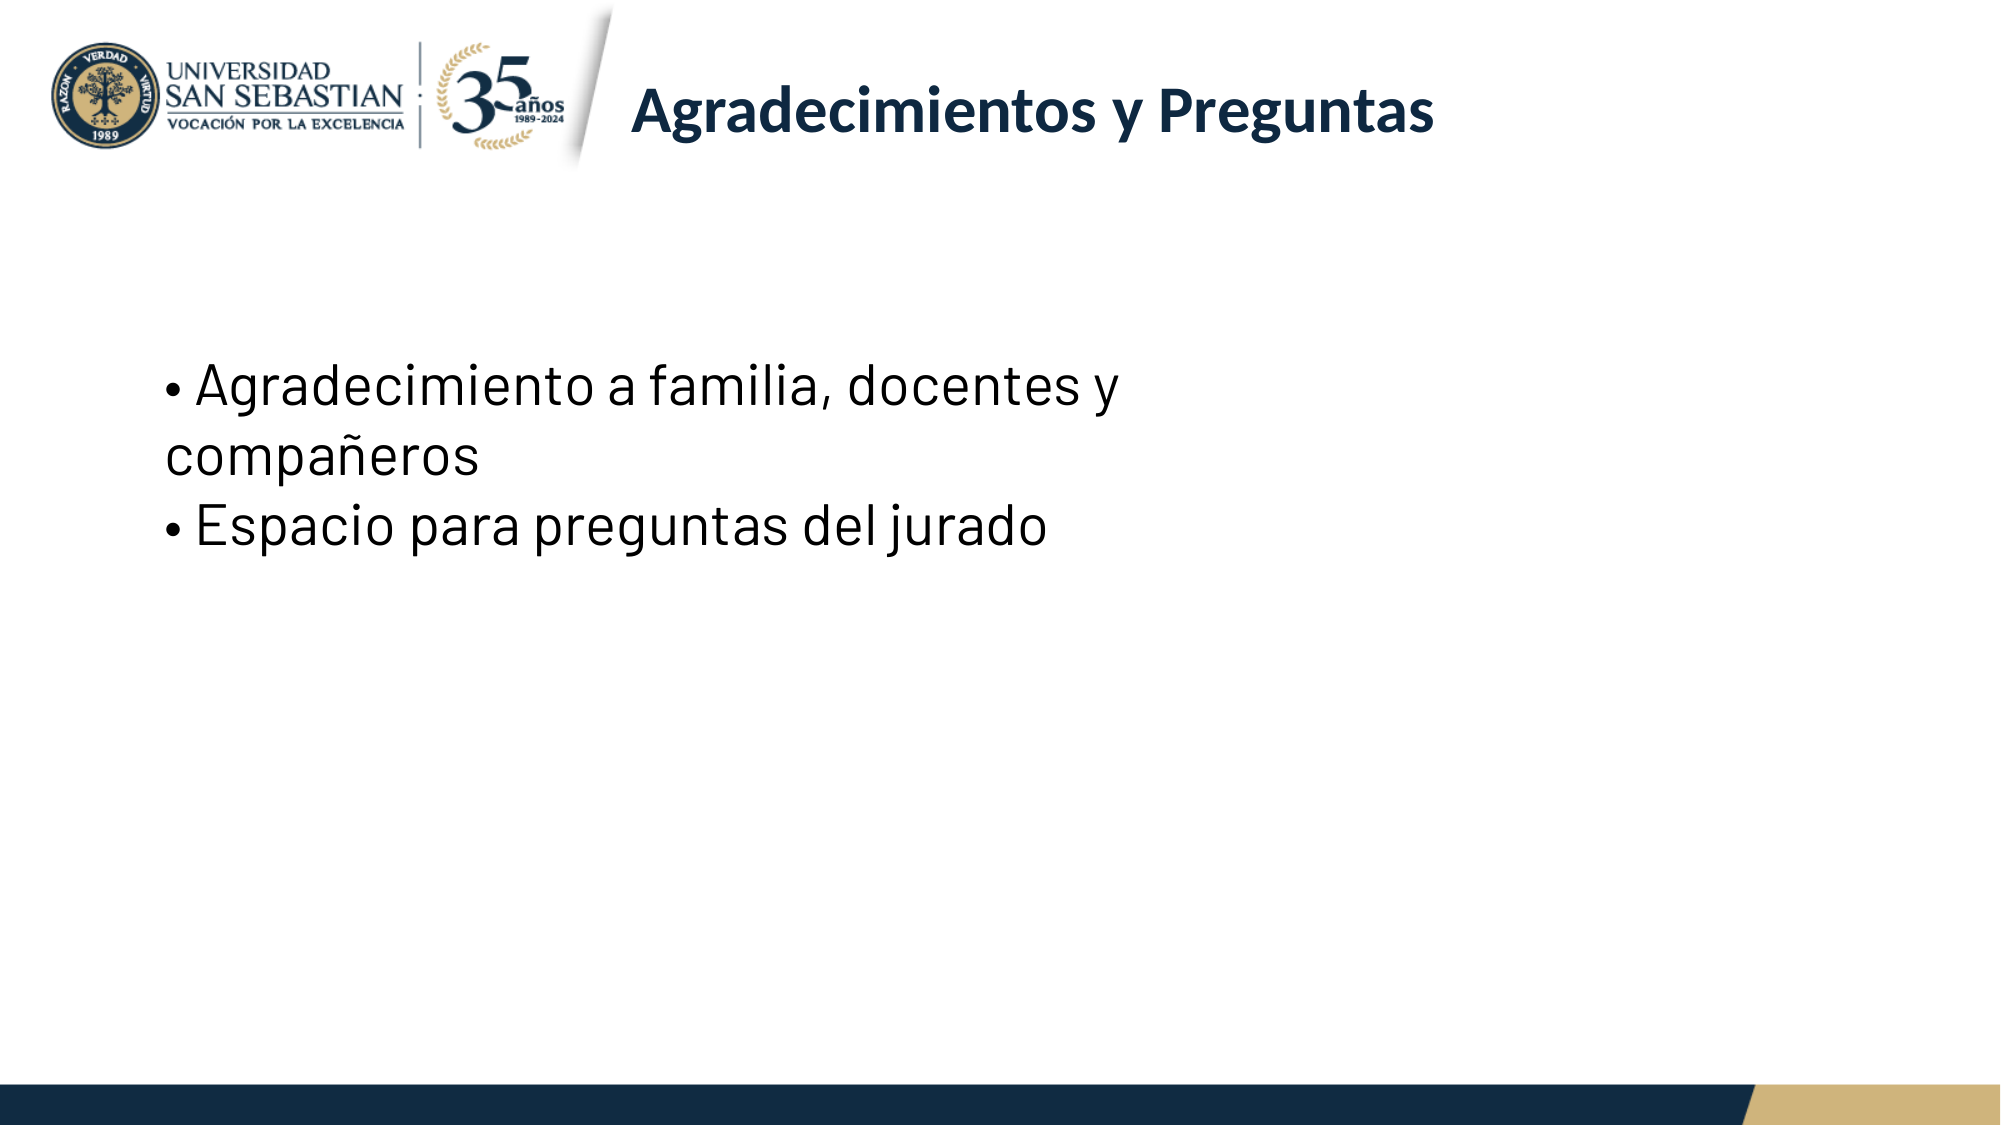

# Agradecimientos y Preguntas

• Agradecimiento a familia, docentes y compañeros
• Espacio para preguntas del jurado